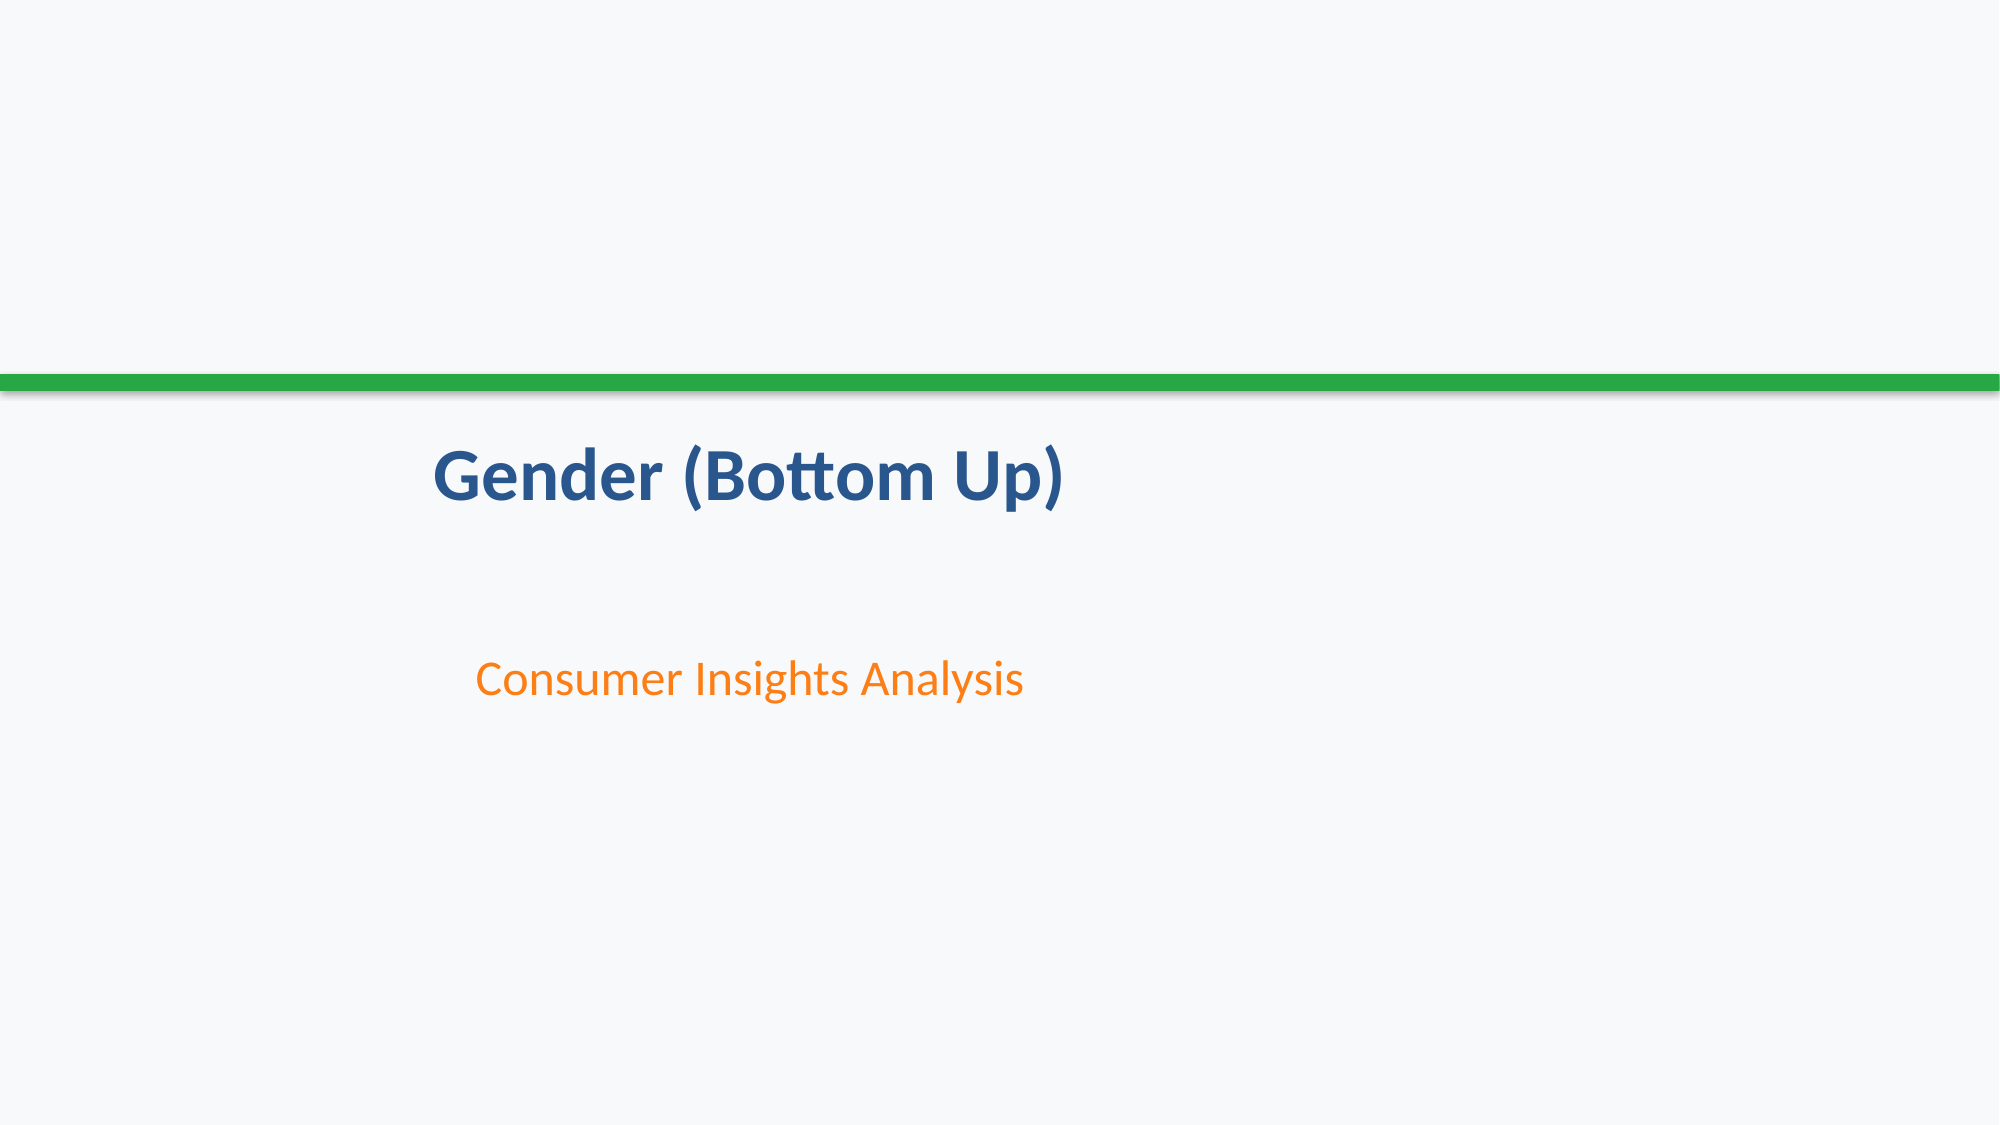

# Gender (Bottom Up)

Consumer Insights Analysis